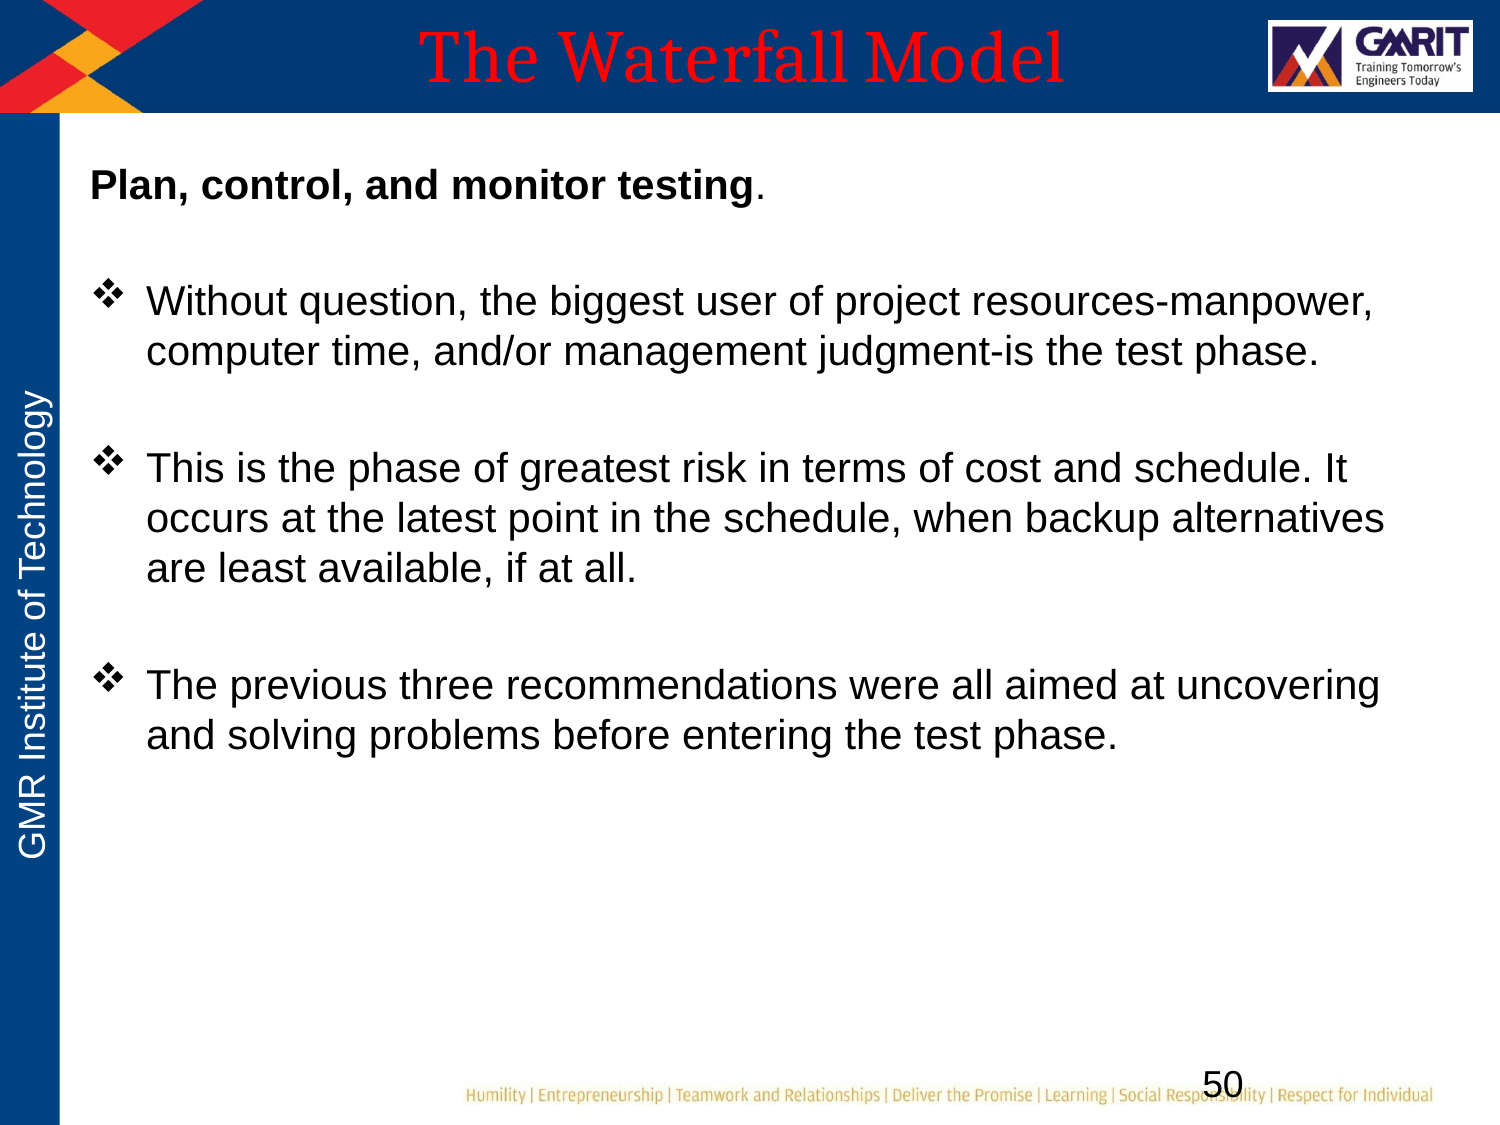

# The Waterfall Model
Plan, control, and monitor testing.

Without question, the biggest user of project resources-manpower,
computer time, and/or management judgment-is the test phase.

This is the phase of greatest risk in terms of cost and schedule. It occurs at the latest point in the schedule, when backup alternatives are least available, if at all.

The previous three recommendations were all aimed at uncovering and solving problems before entering the test phase.
50